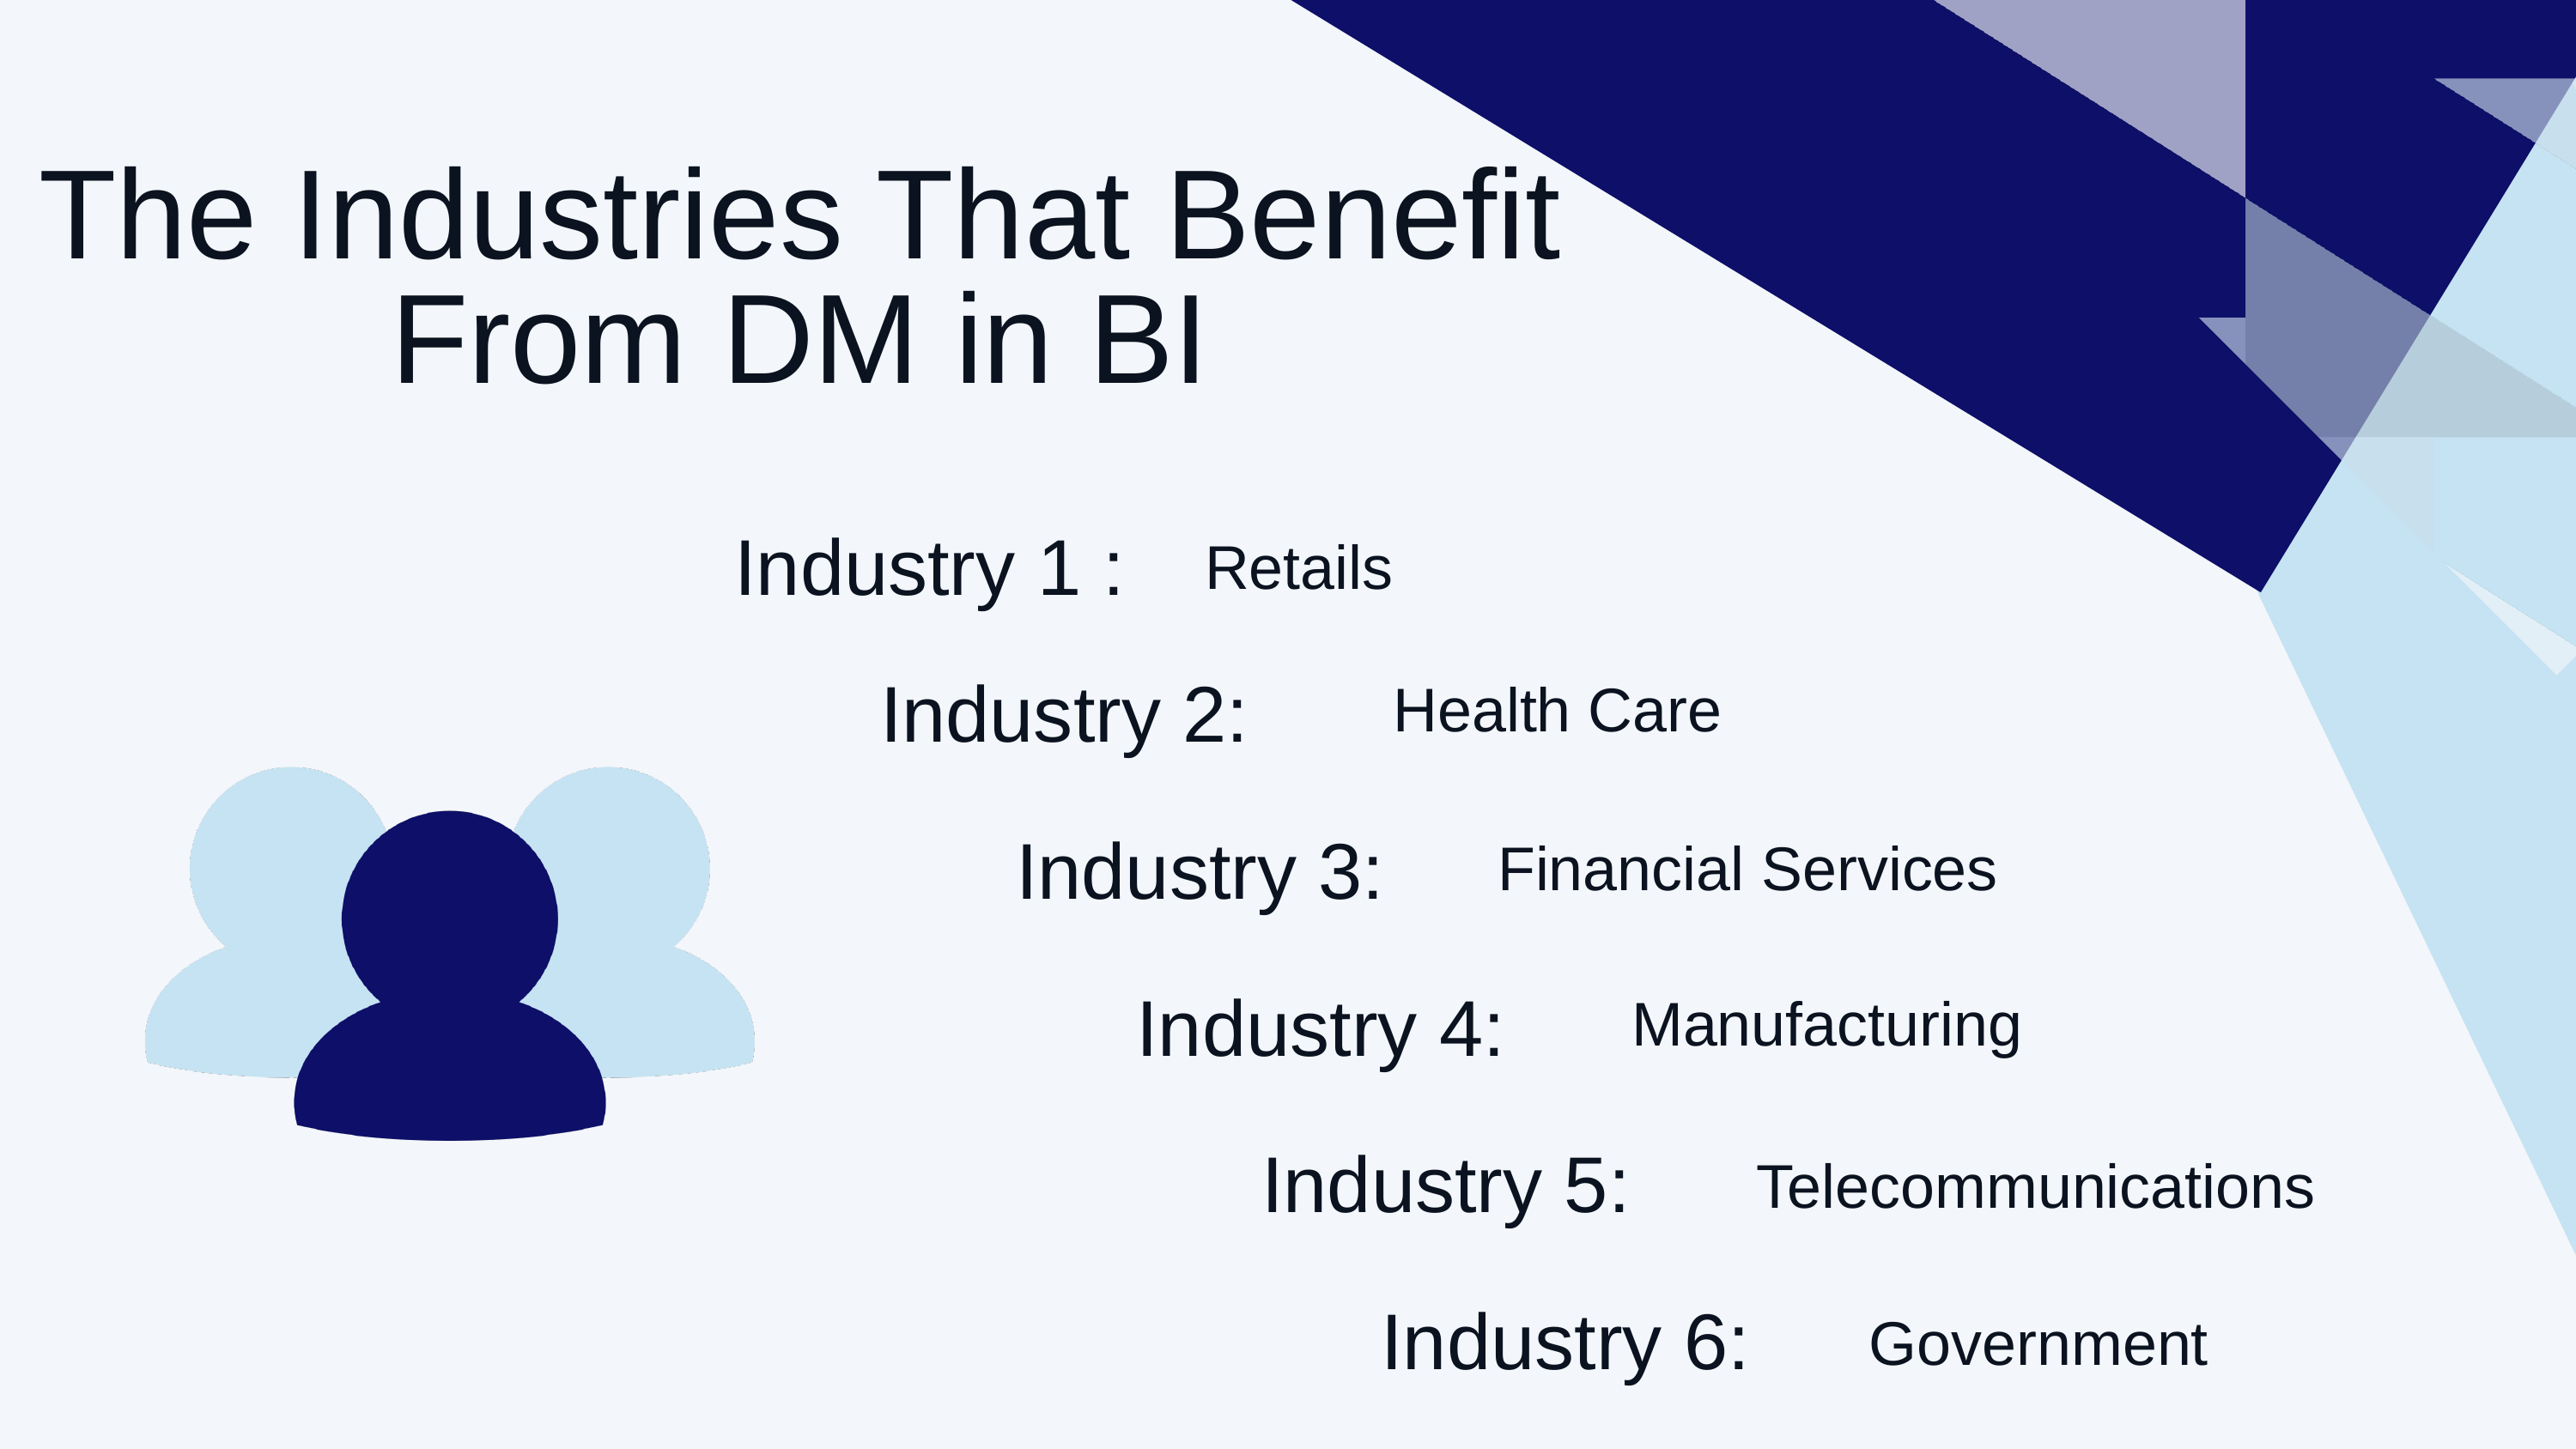

The Industries That Benefit  From DM in BI

Retails
Industry 1 :
Health Care
Industry 2:

Financial Services
Industry 3:
Manufacturing
Industry 4:
Telecommunications
Industry 5:
Government
Industry 6: